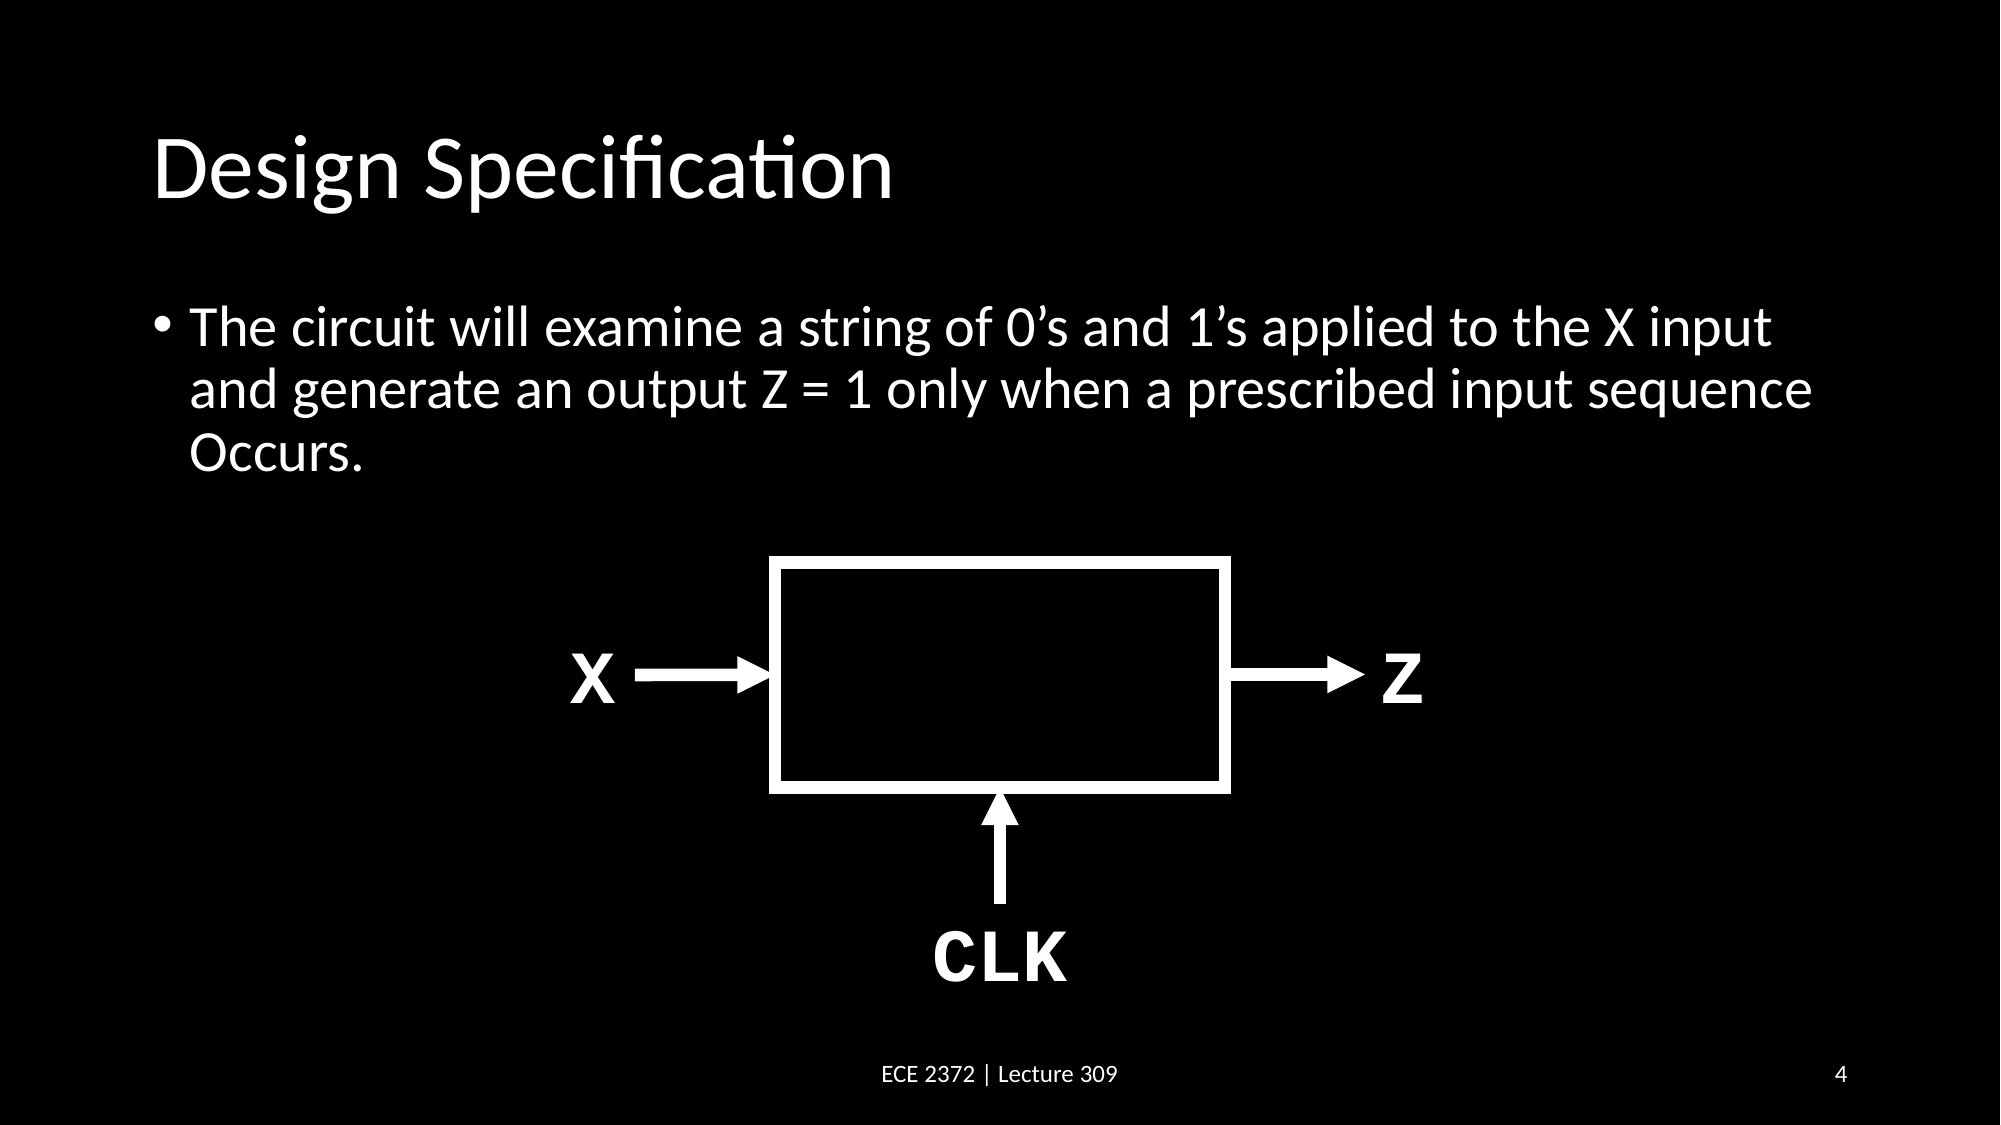

# Design Specification
The circuit will examine a string of 0’s and 1’s applied to the X input and generate an output Z = 1 only when a prescribed input sequence Occurs.

Z
X
CLK
ECE 2372 | Lecture 309
4